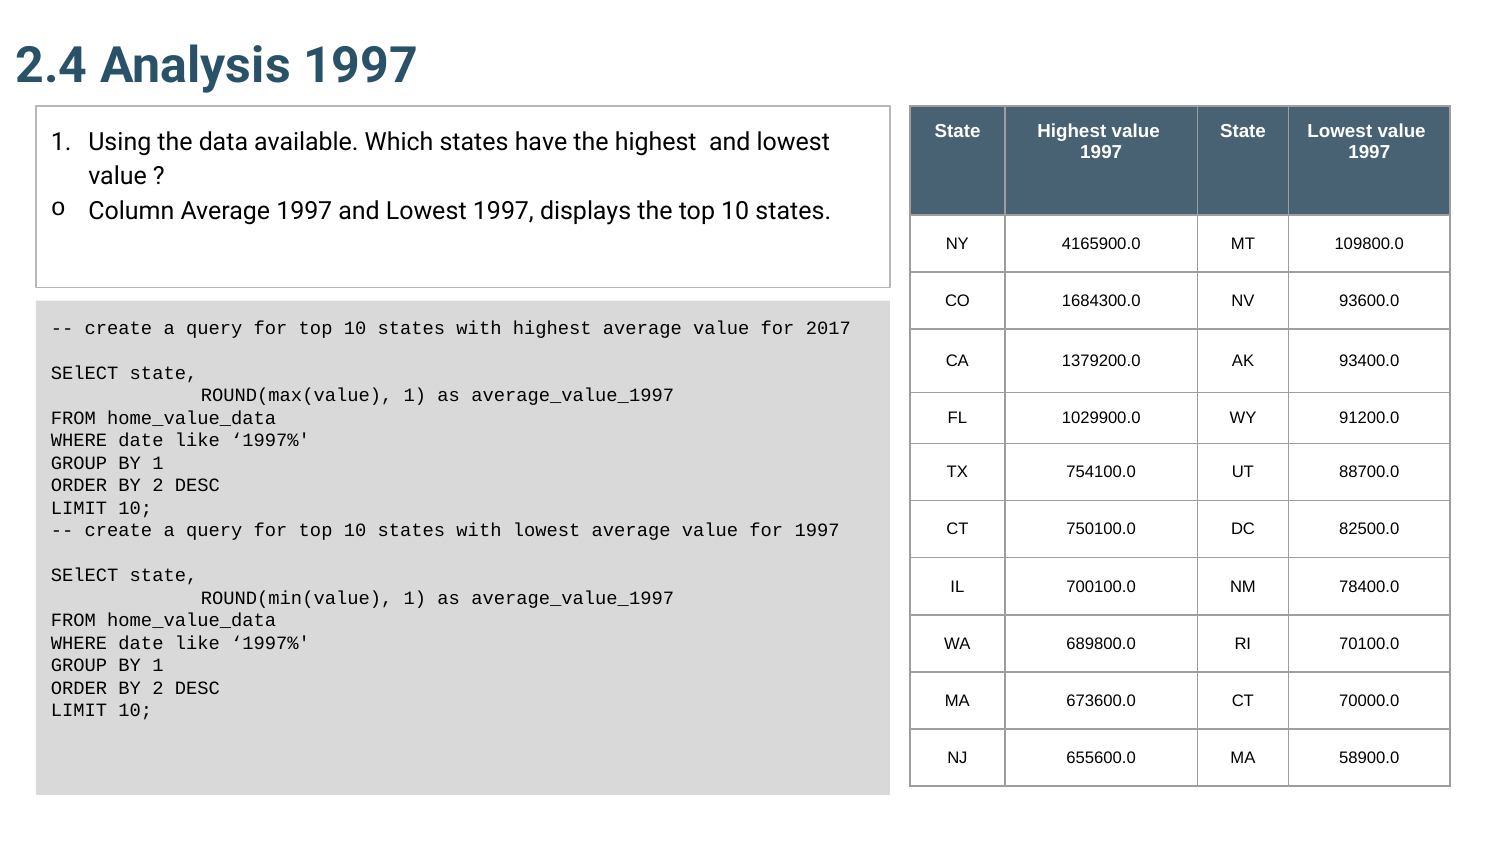

2.4 Analysis 1997
Using the data available. Which states have the highest  and lowest value ?
Column Average 1997 and Lowest 1997, displays the top 10 states.
| State | Highest value 1997 | State | Lowest value 1997 |
| --- | --- | --- | --- |
| NY | 4165900.0 | MT | 109800.0 |
| CO | 1684300.0 | NV | 93600.0 |
| CA | 1379200.0 | AK | 93400.0 |
| FL | 1029900.0 | WY | 91200.0 |
| TX | 754100.0 | UT | 88700.0 |
| CT | 750100.0 | DC | 82500.0 |
| IL | 700100.0 | NM | 78400.0 |
| WA | 689800.0 | RI | 70100.0 |
| MA | 673600.0 | CT | 70000.0 |
| NJ | 655600.0 | MA | 58900.0 |
-- create a query for top 10 states with highest average value for 2017

SElECT state,
	ROUND(max(value), 1) as average_value_1997
FROM home_value_data
WHERE date like ‘1997%'
GROUP BY 1
ORDER BY 2 DESC
LIMIT 10;
-- create a query for top 10 states with lowest average value for 1997

SElECT state,
	ROUND(min(value), 1) as average_value_1997
FROM home_value_data
WHERE date like ‘1997%'
GROUP BY 1
ORDER BY 2 DESC
LIMIT 10;